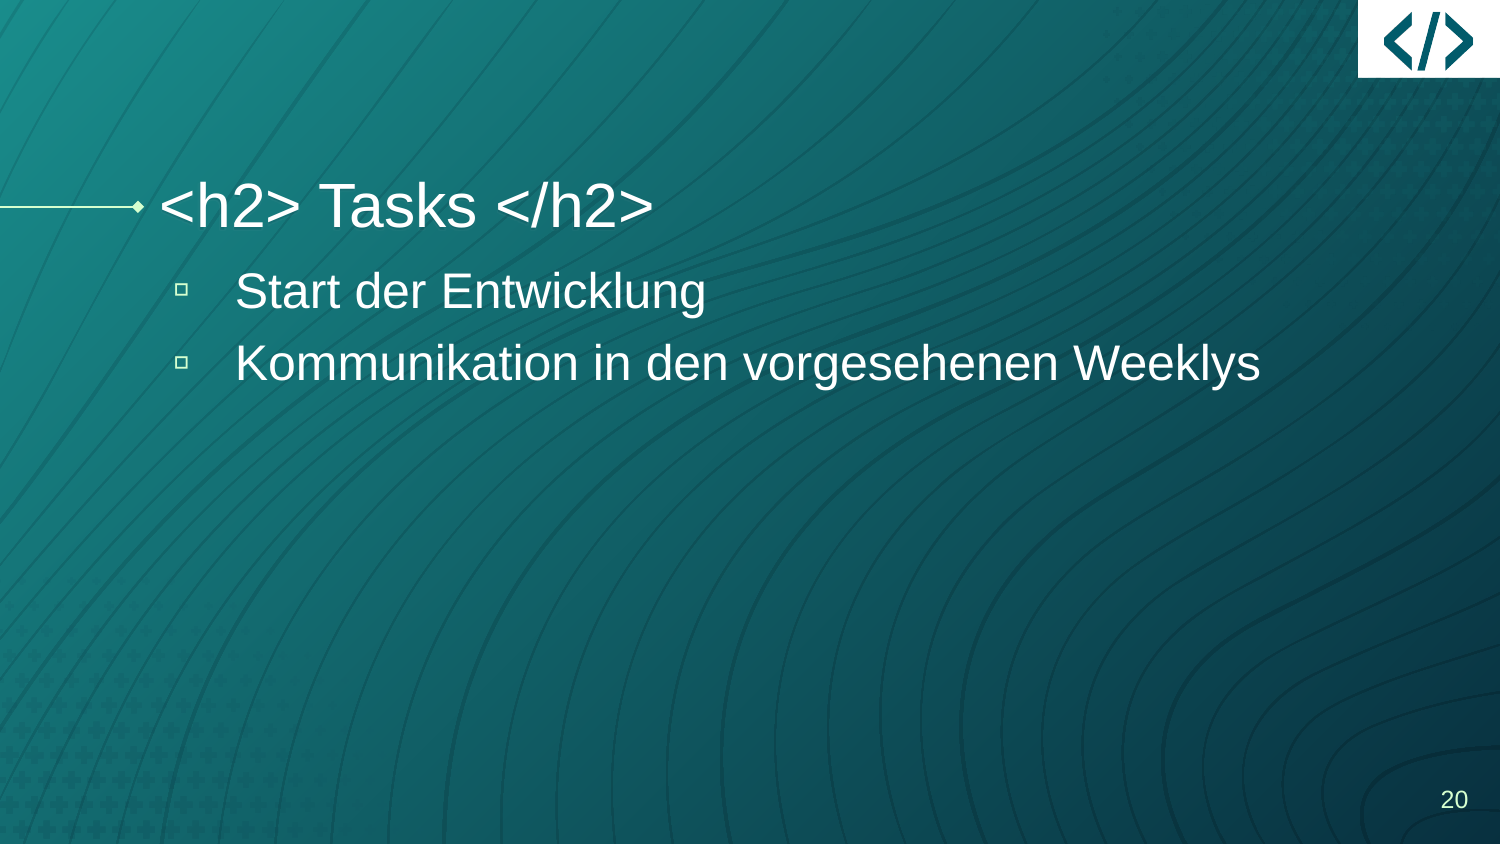

# <h2> Tasks </h2>
Start der Entwicklung
Kommunikation in den vorgesehenen Weeklys

20